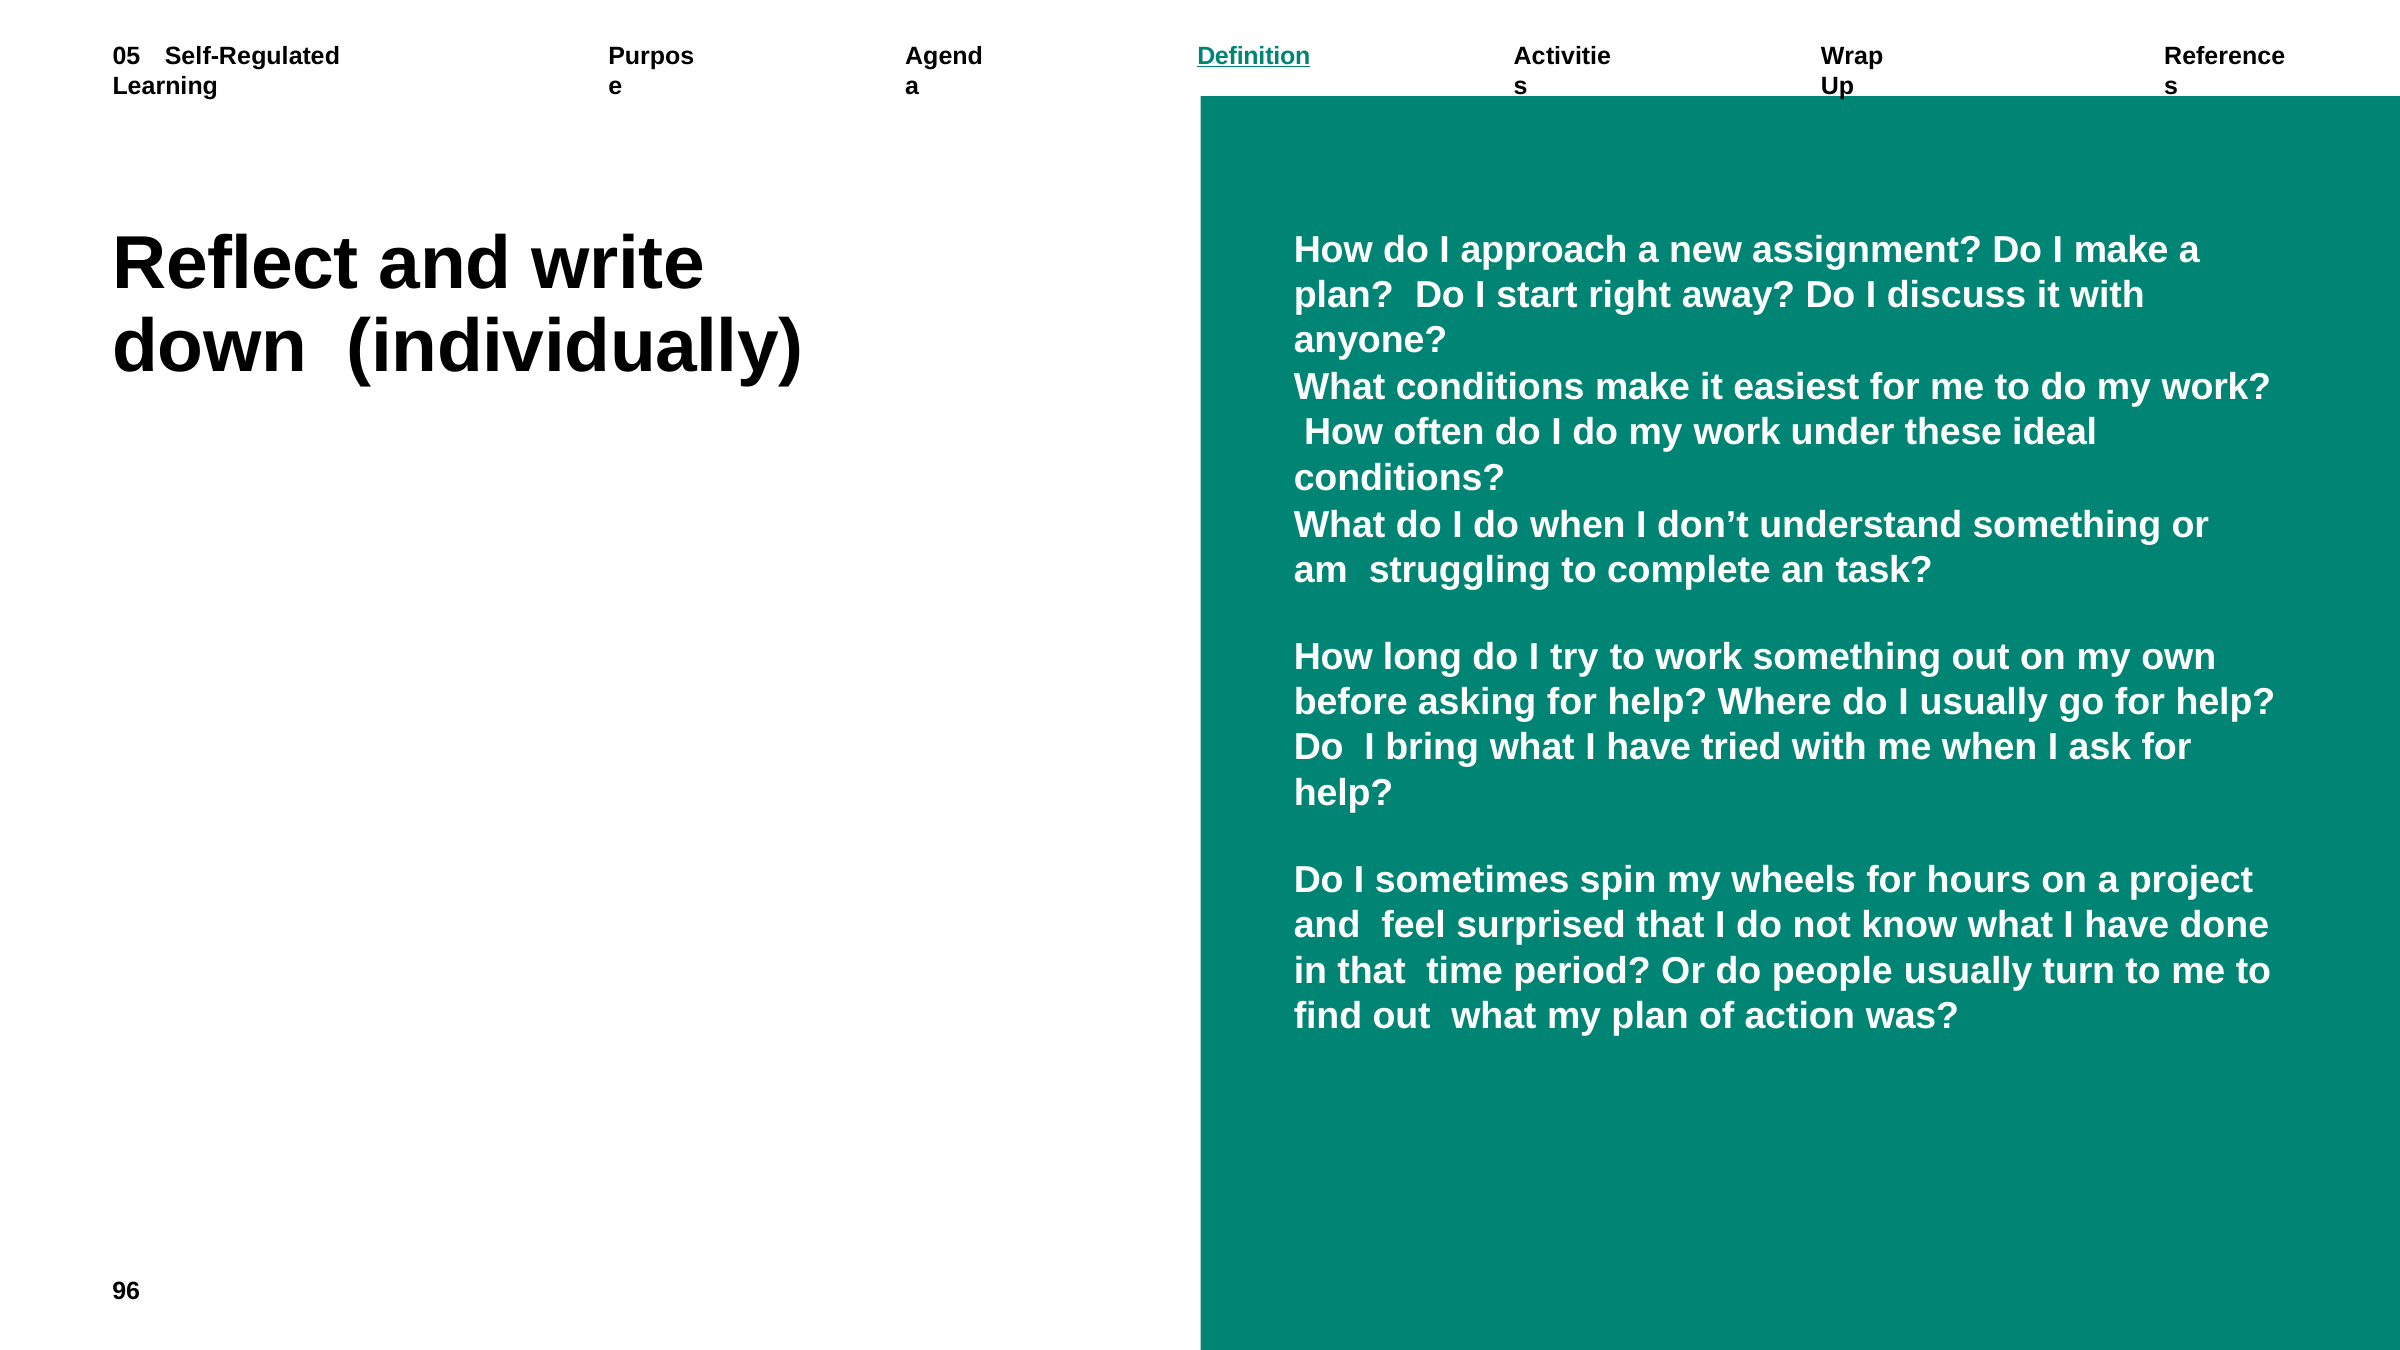

05	Self-Regulated	Learning
Purpose
Agenda
Definition
Activities
Wrap	Up
References

Reflect and write down  (individually)
How do I approach a new assignment? Do I make a plan?  Do I start right away? Do I discuss it with anyone?
What conditions make it easiest for me to do my work?  How often do I do my work under these ideal conditions?
What do I do when I don’t understand something or am  struggling to complete an task?

How long do I try to work something out on my own  before asking for help? Where do I usually go for help? Do  I bring what I have tried with me when I ask for help?

Do I sometimes spin my wheels for hours on a project and  feel surprised that I do not know what I have done in that  time period? Or do people usually turn to me to find out  what my plan of action was?
96